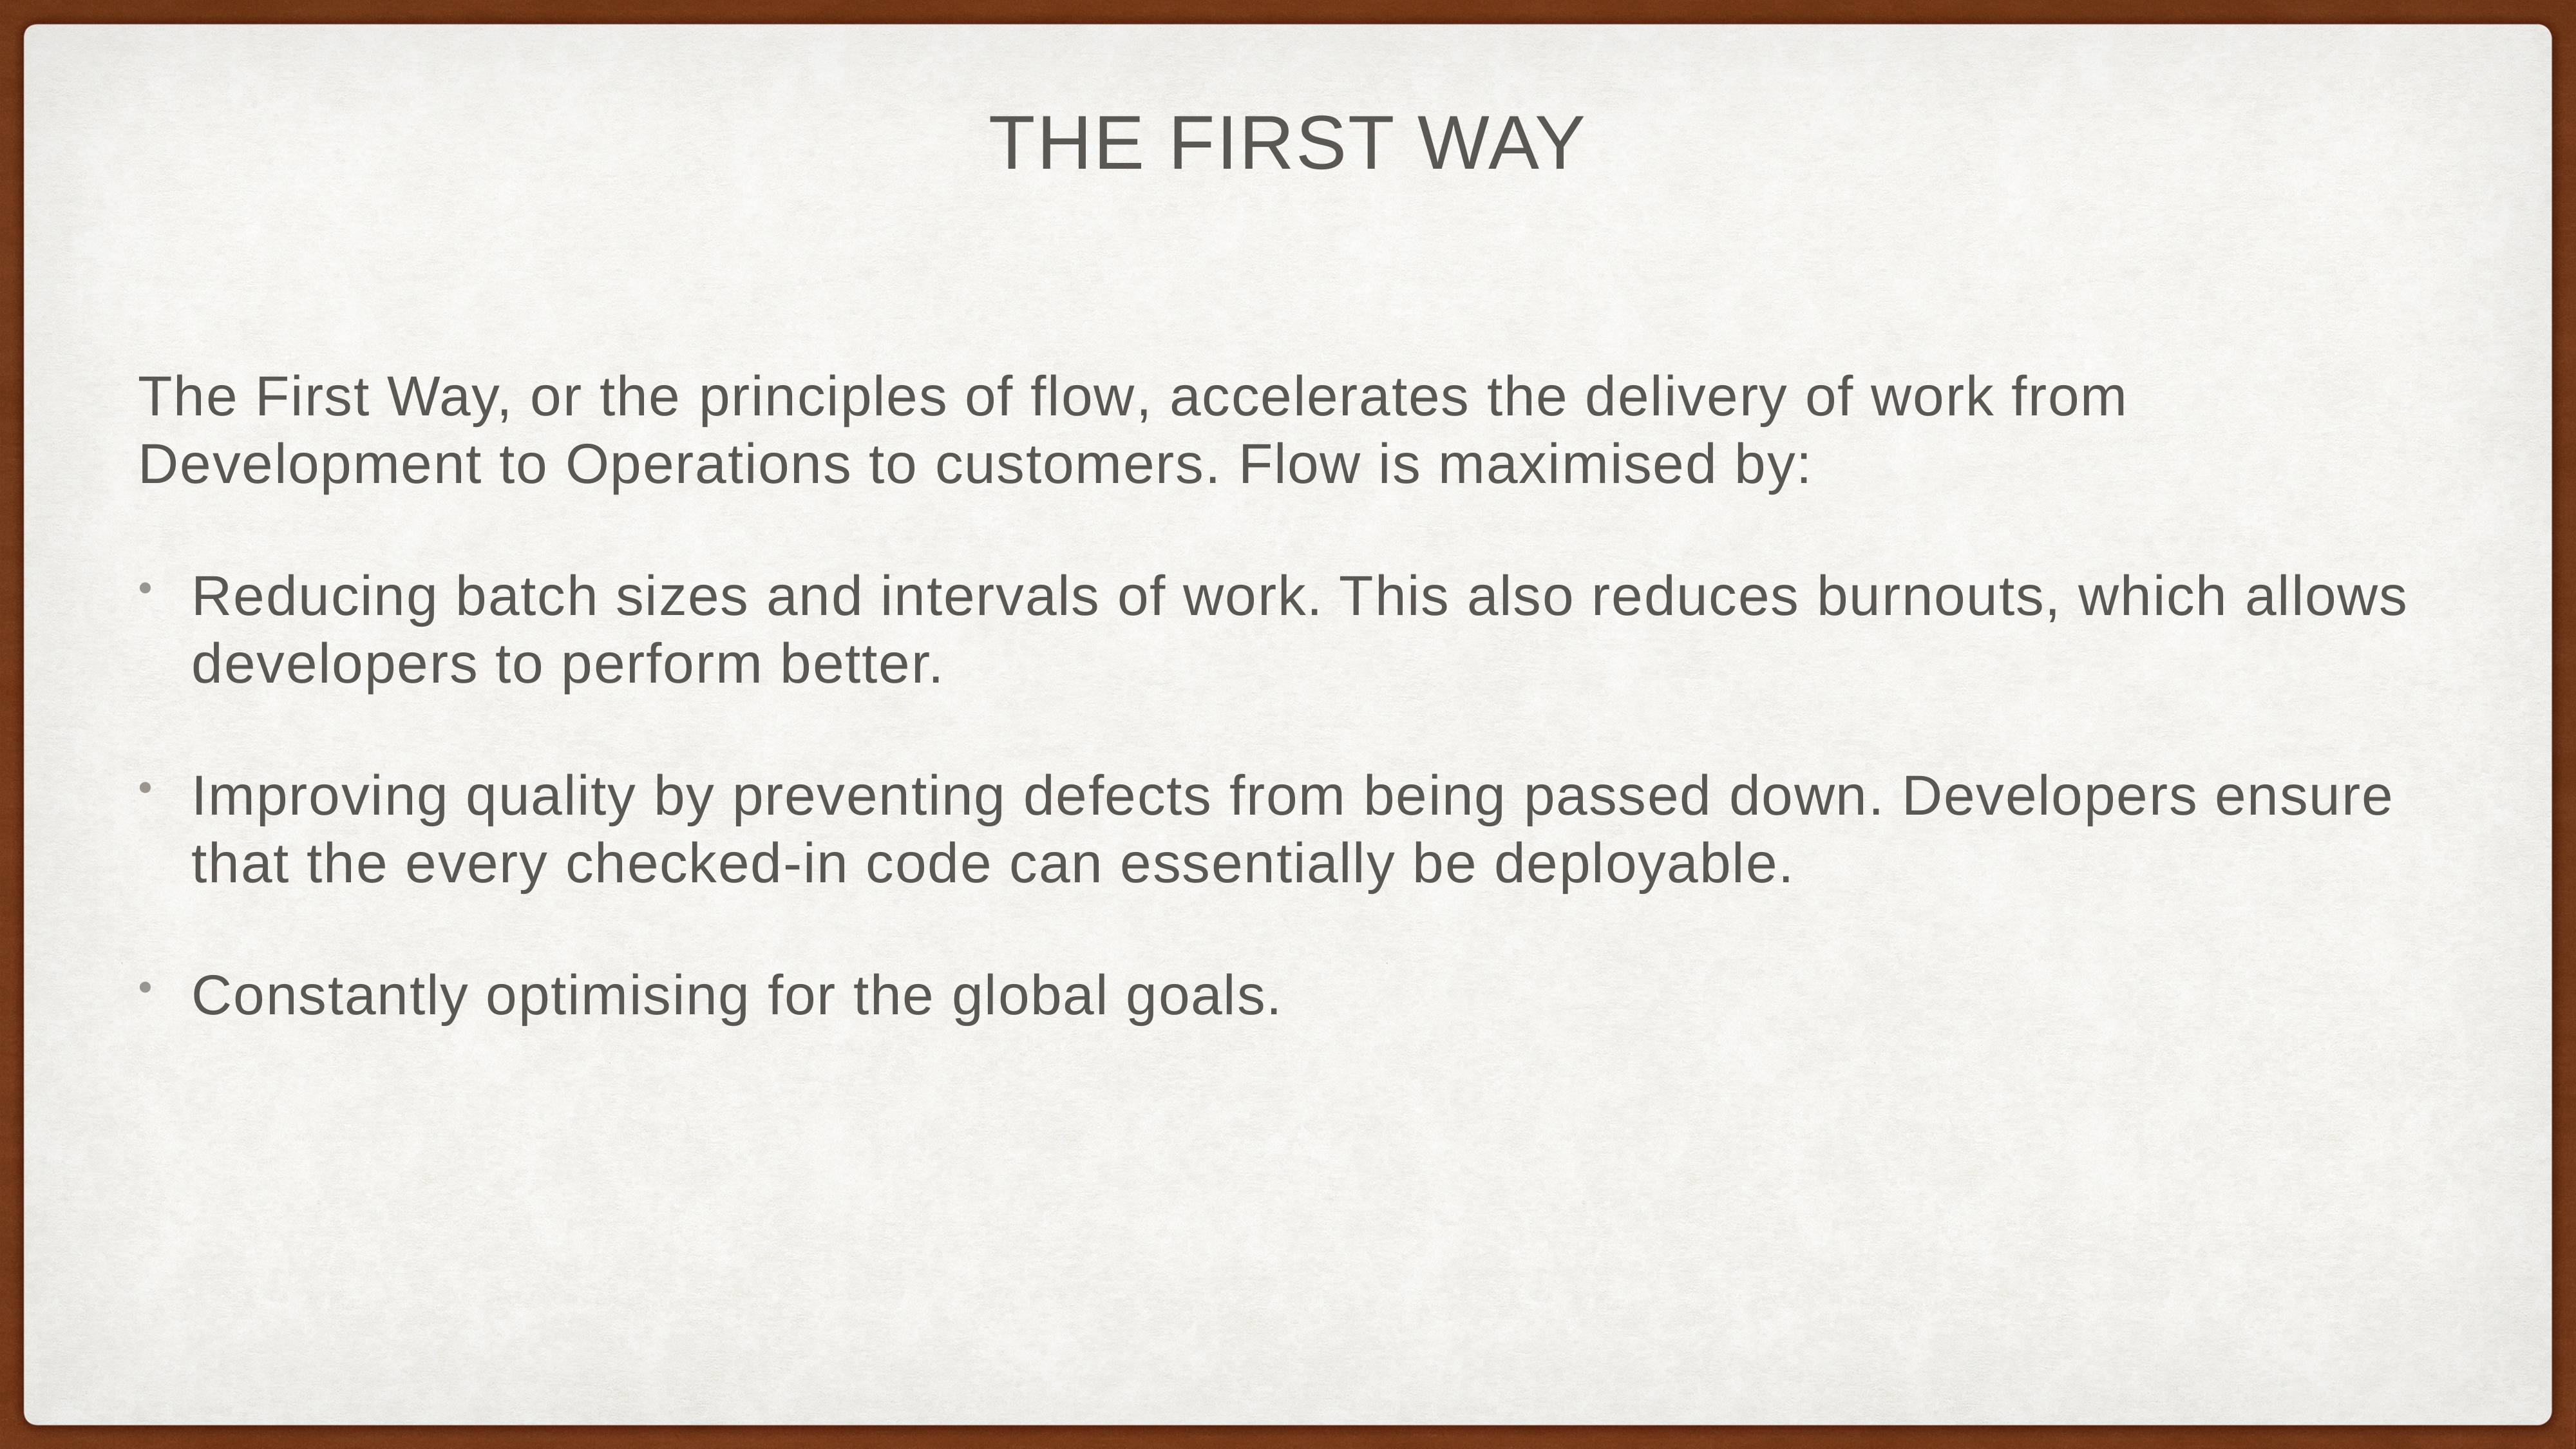

# the first way
The First Way, or the principles of flow, accelerates the delivery of work from Development to Operations to customers. Flow is maximised by:
Reducing batch sizes and intervals of work. This also reduces burnouts, which allows developers to perform better.
Improving quality by preventing defects from being passed down. Developers ensure that the every checked-in code can essentially be deployable.
Constantly optimising for the global goals.